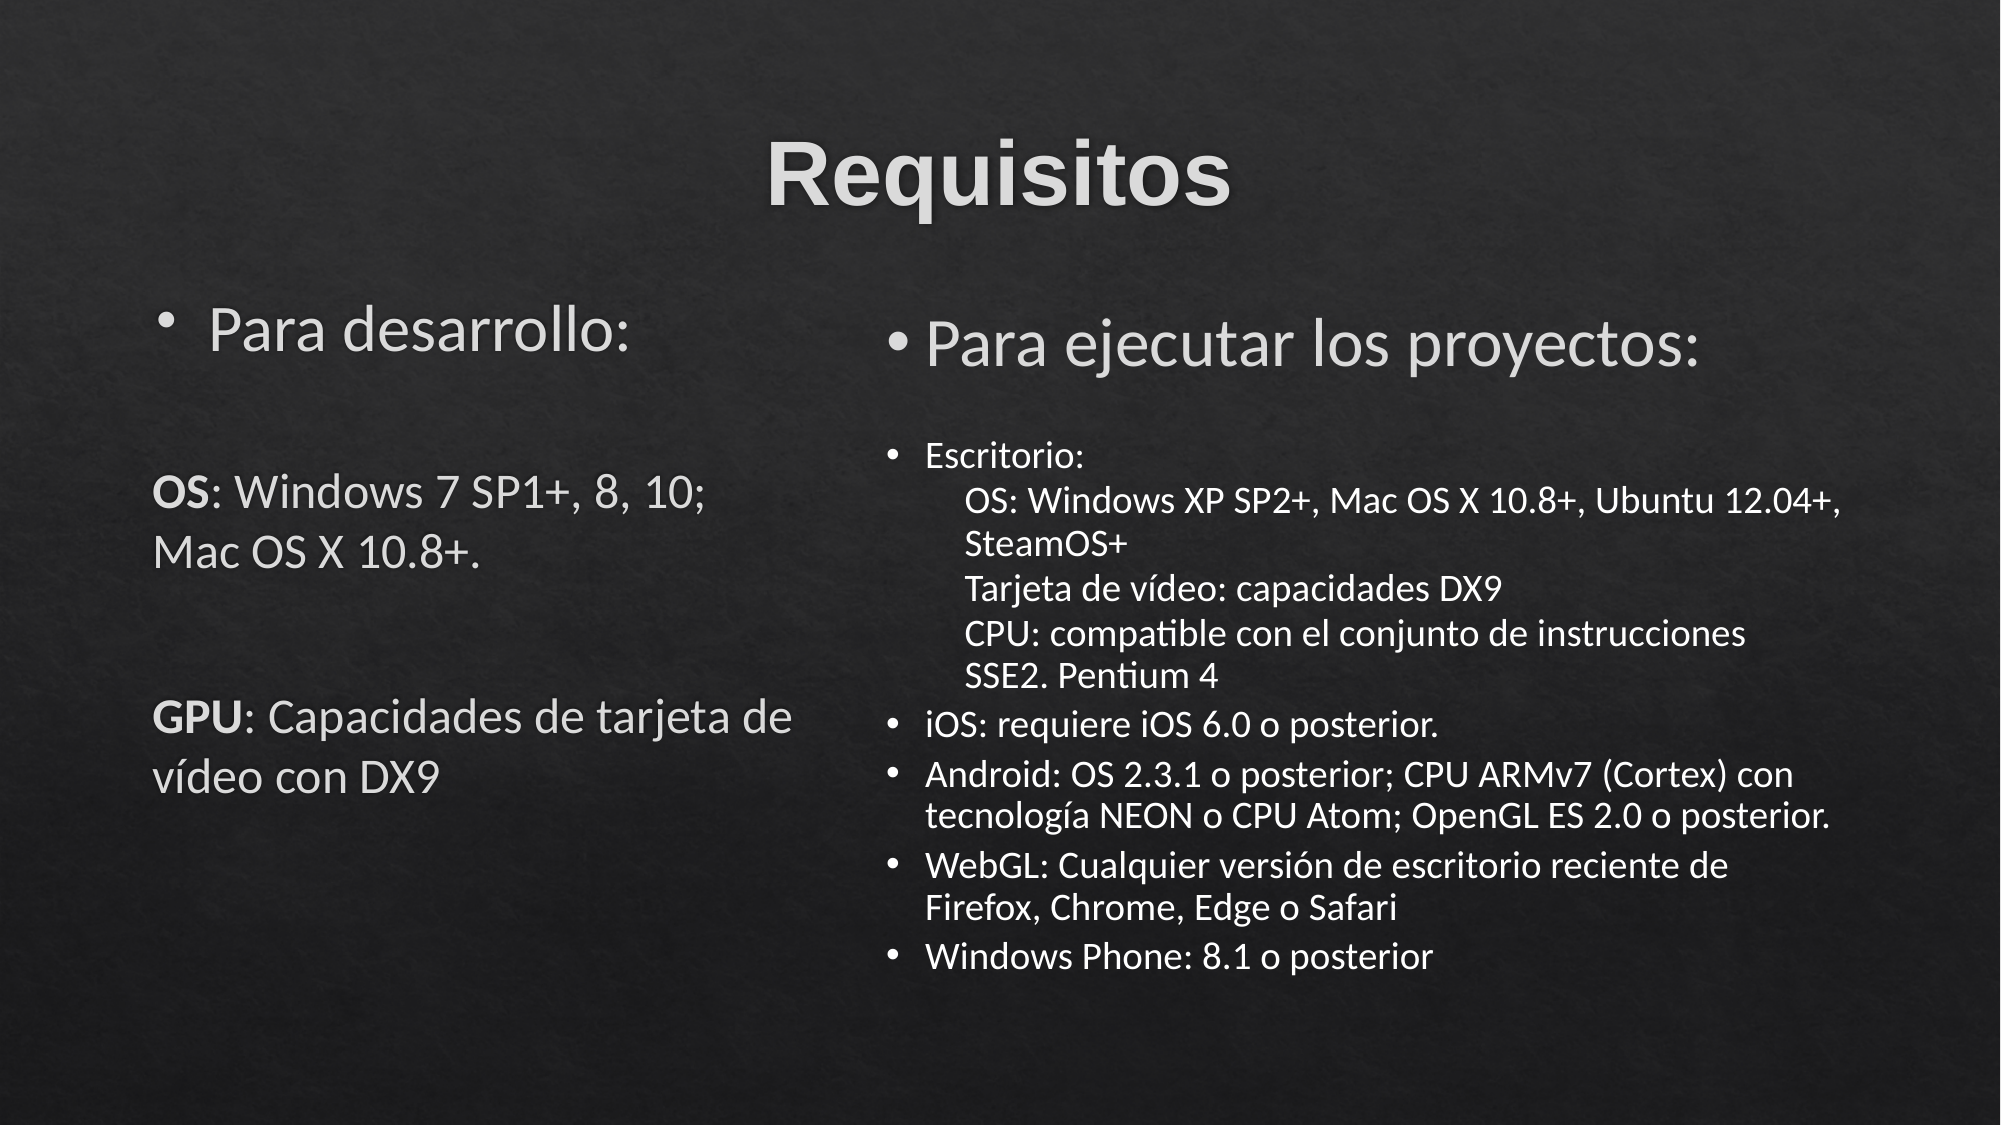

# Requisitos
Para desarrollo:

OS: Windows 7 SP1+, 8, 10; Mac OS X 10.8+.

GPU: Capacidades de tarjeta de vídeo con DX9
Para ejecutar los proyectos:

Escritorio:
OS: Windows XP SP2+, Mac OS X 10.8+, Ubuntu 12.04+, SteamOS+
Tarjeta de vídeo: capacidades DX9
CPU: compatible con el conjunto de instrucciones SSE2. Pentium 4
iOS: requiere iOS 6.0 o posterior.
Android: OS 2.3.1 o posterior; CPU ARMv7 (Cortex) con tecnología NEON o CPU Atom; OpenGL ES 2.0 o posterior.
WebGL: Cualquier versión de escritorio reciente de Firefox, Chrome, Edge o Safari
Windows Phone: 8.1 o posterior